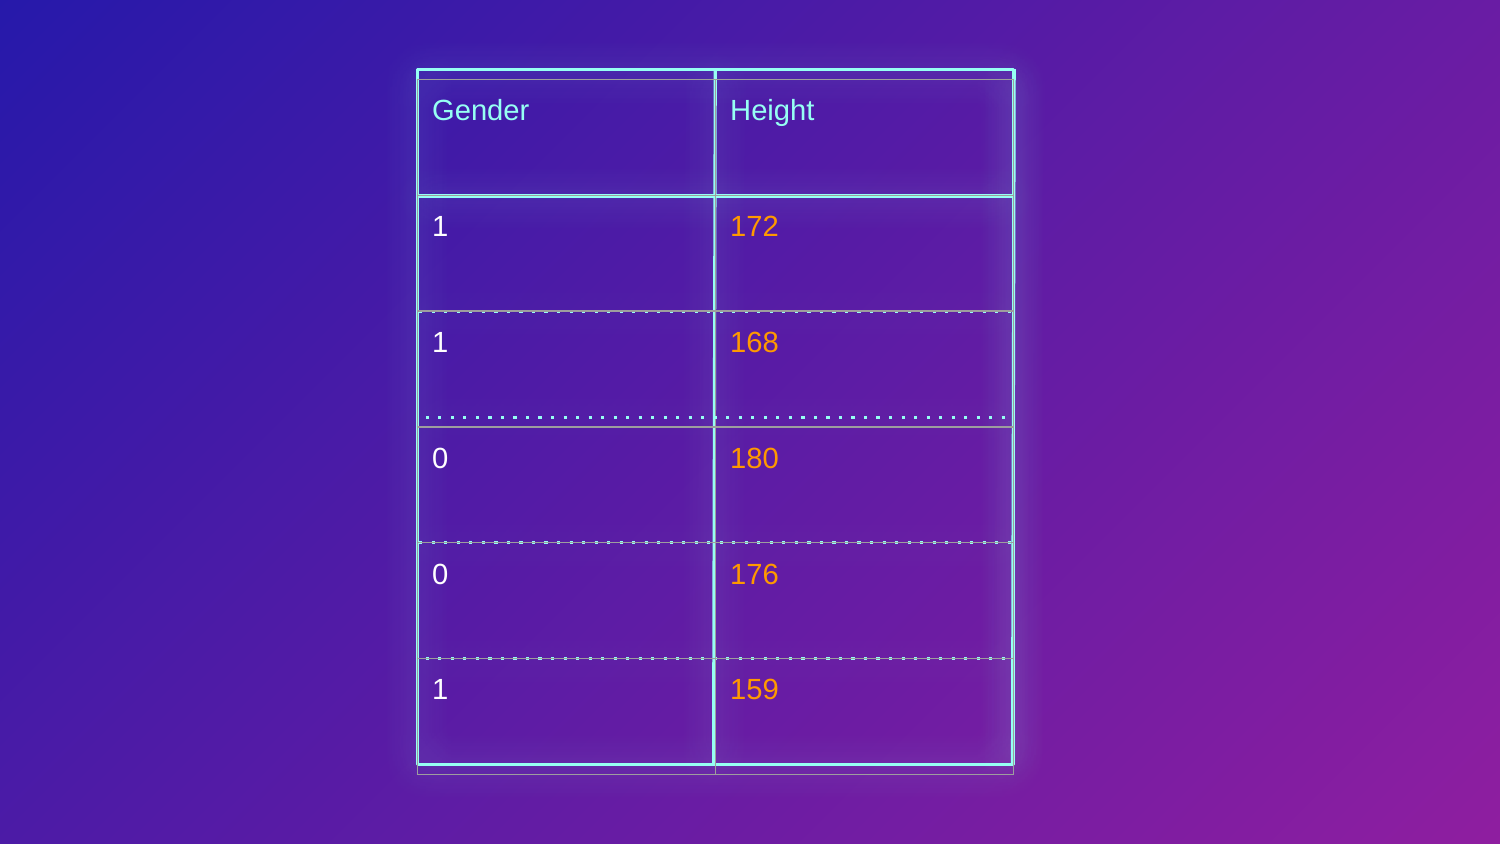

| Gender | Height |
| --- | --- |
| 1 | 172 |
| 1 | 168 |
| 0 | 180 |
| 0 | 176 |
| 1 | 159 |